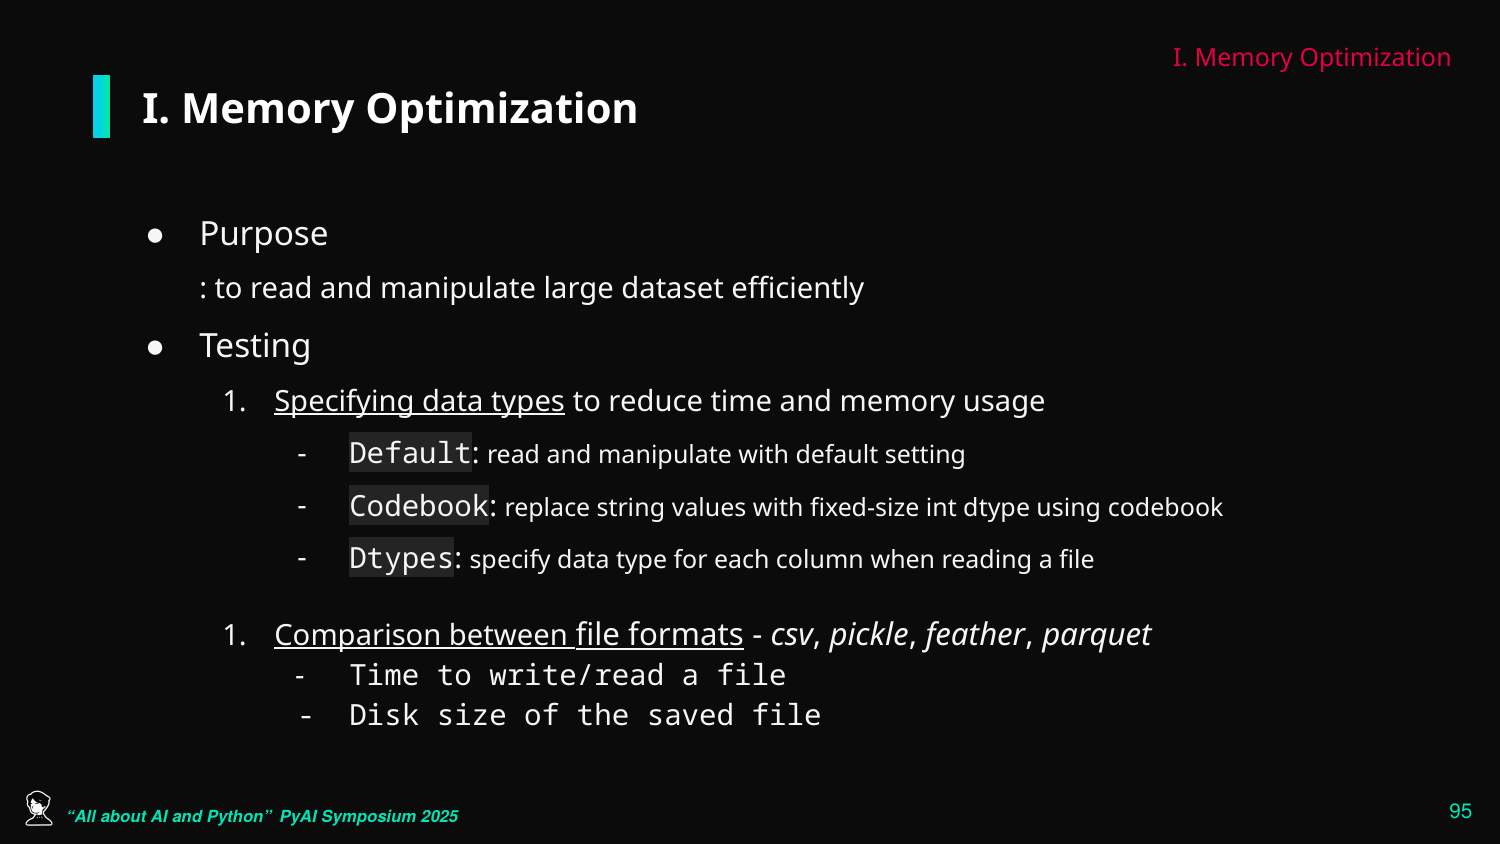

I. Memory Optimization
# I. Memory Optimization
Purpose
: to read and manipulate large dataset efficiently
Testing
Specifying data types to reduce time and memory usage
Default: read and manipulate with default setting
Codebook: replace string values with fixed-size int dtype using codebook
Dtypes: specify data type for each column when reading a file
Comparison between file formats - csv, pickle, feather, parquet
Time to write/read a file
Disk size of the saved file

95